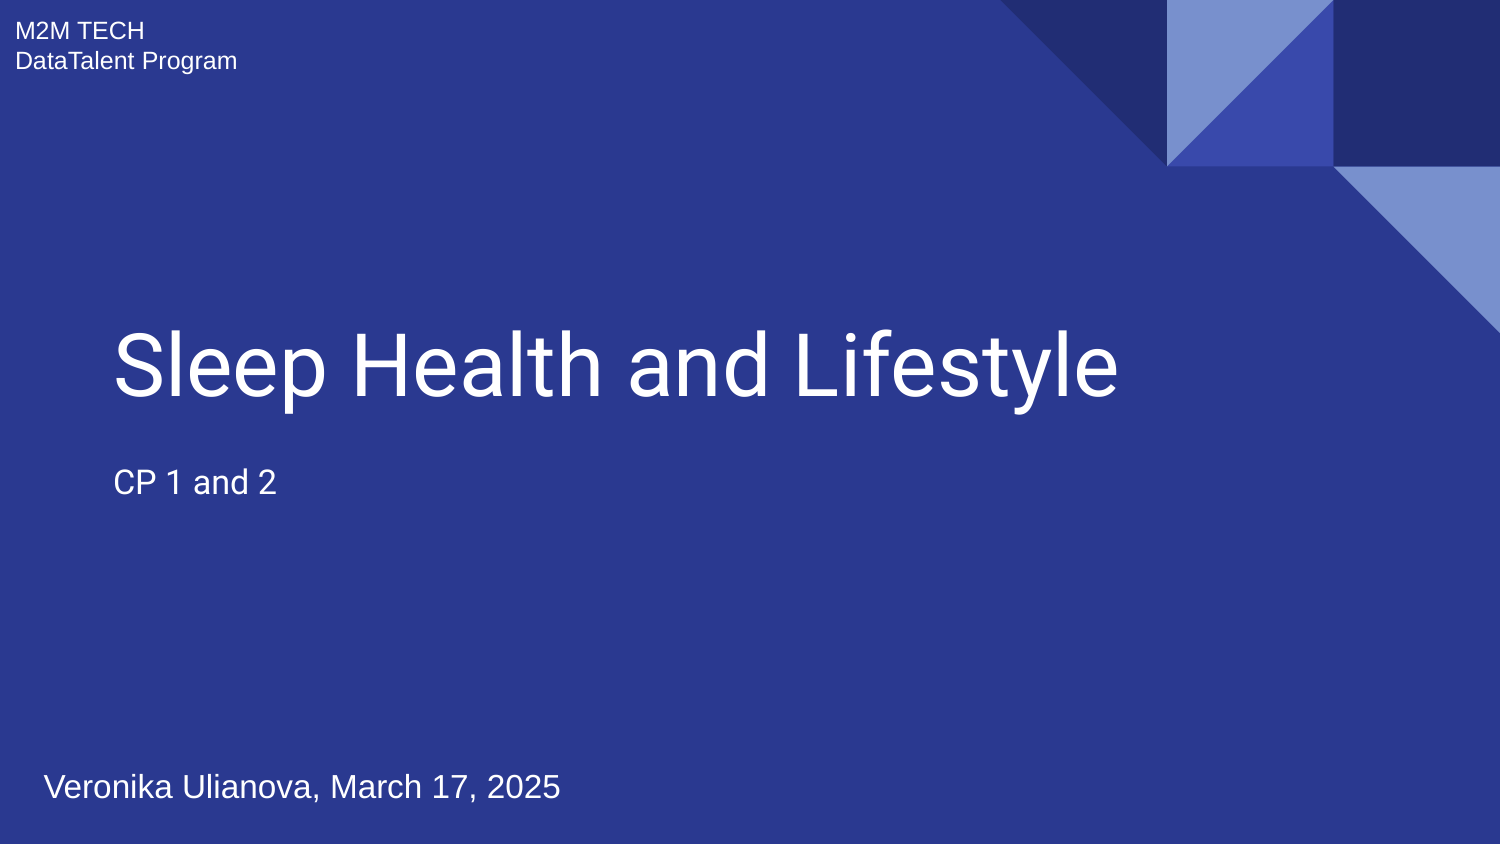

M2M TECH
DataTalent Program
# Sleep Health and Lifestyle
CP 1 and 2
Veronika Ulianova, March 17, 2025